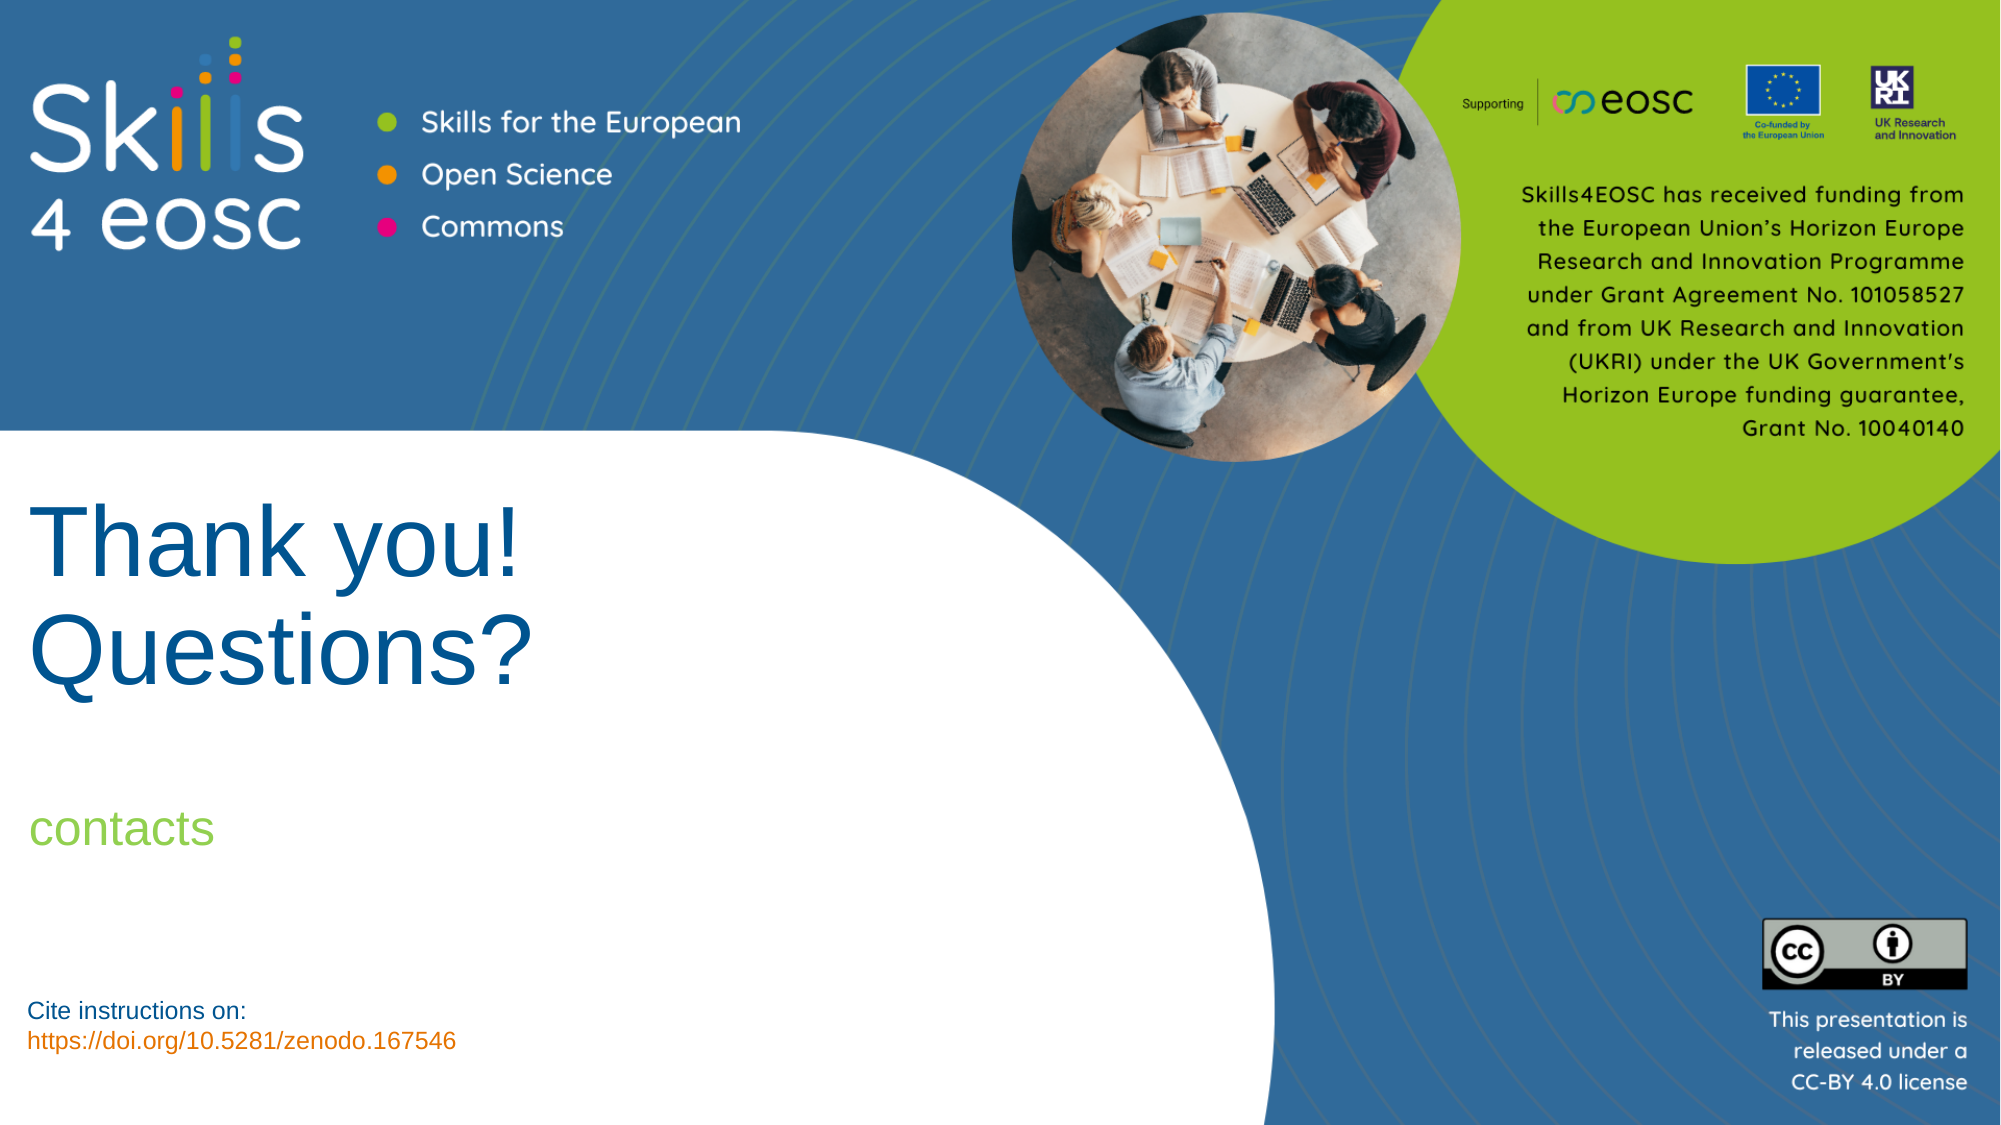

# Thank you! Questions?
contacts
Cite instructions on:
https://doi.org/10.5281/zenodo.167546